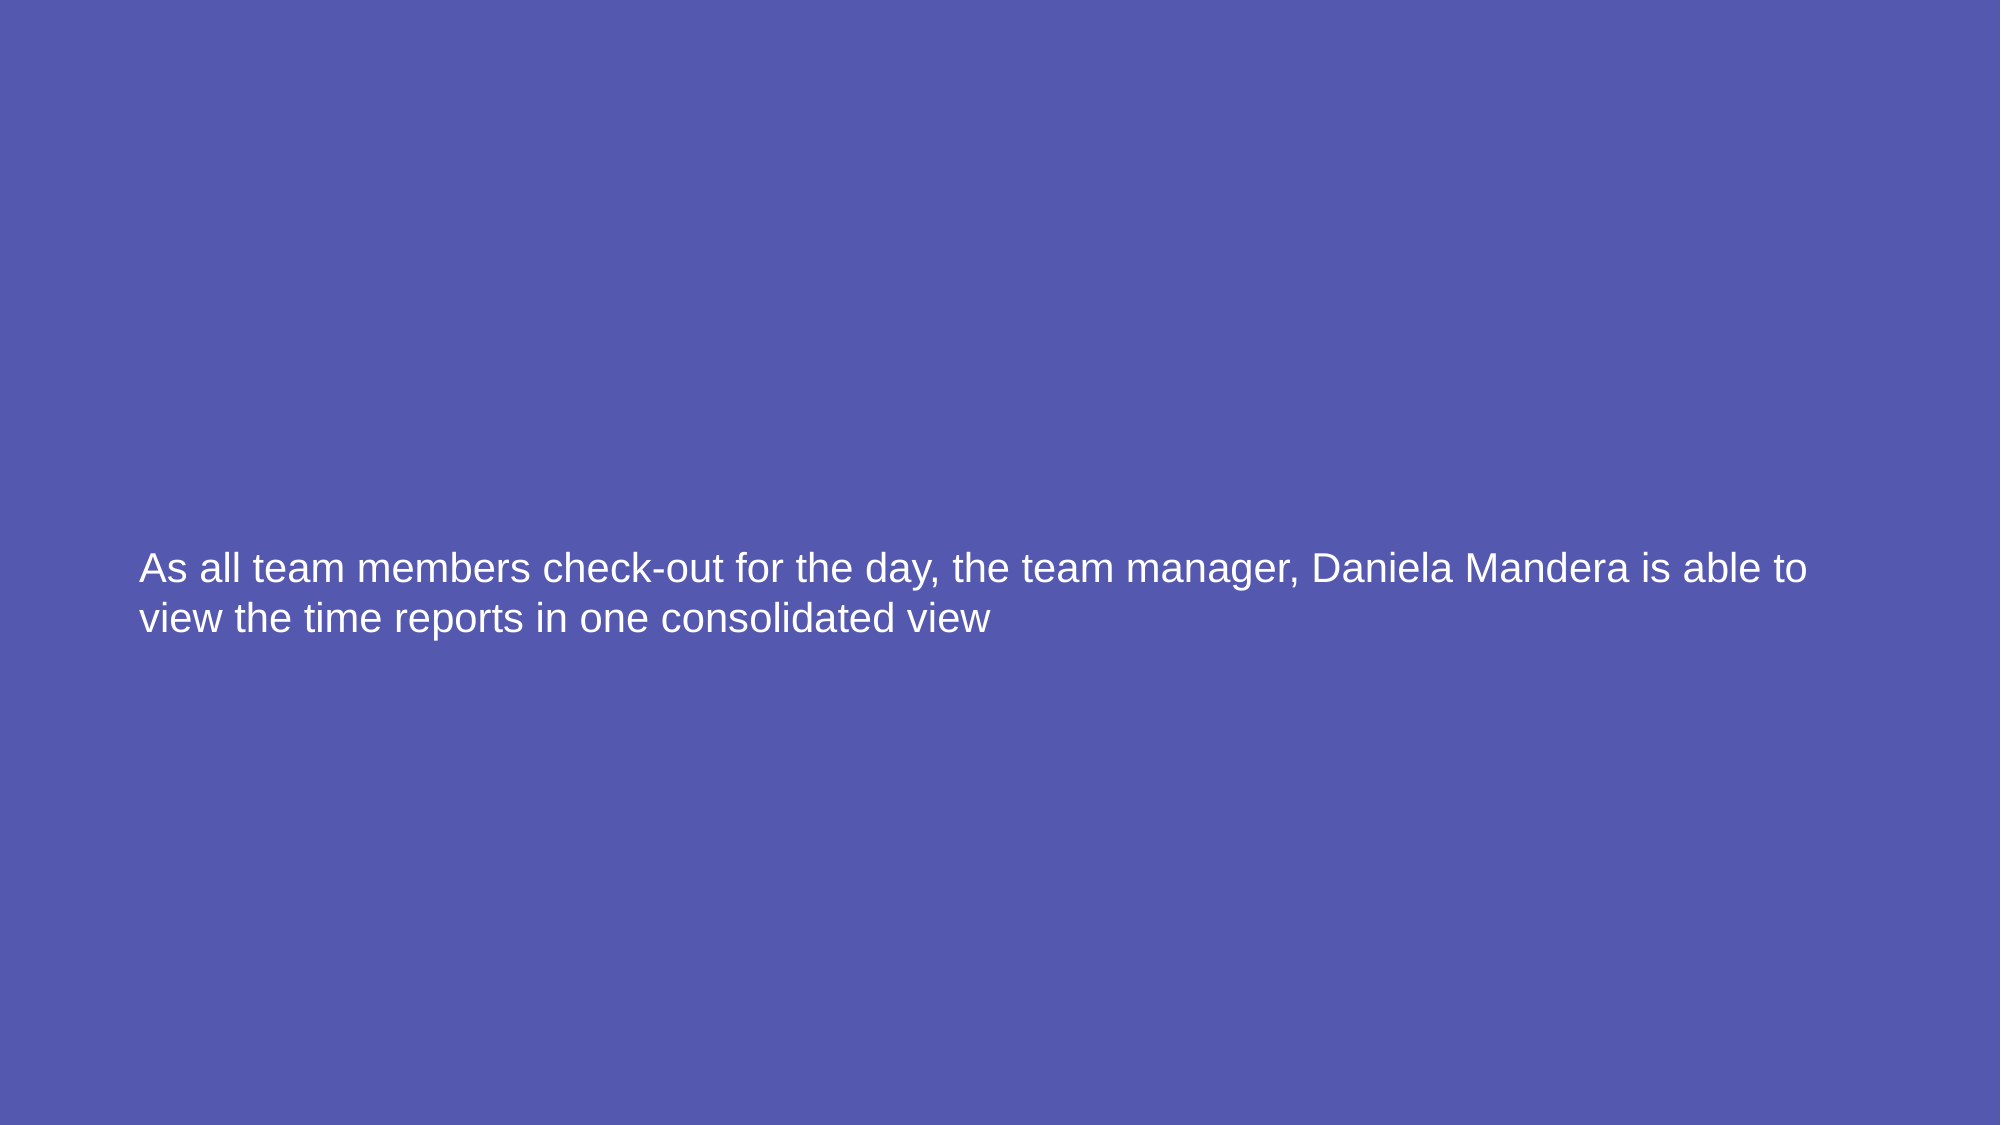

As all team members check-out for the day, the team manager, Daniela Mandera is able to view the time reports in one consolidated view